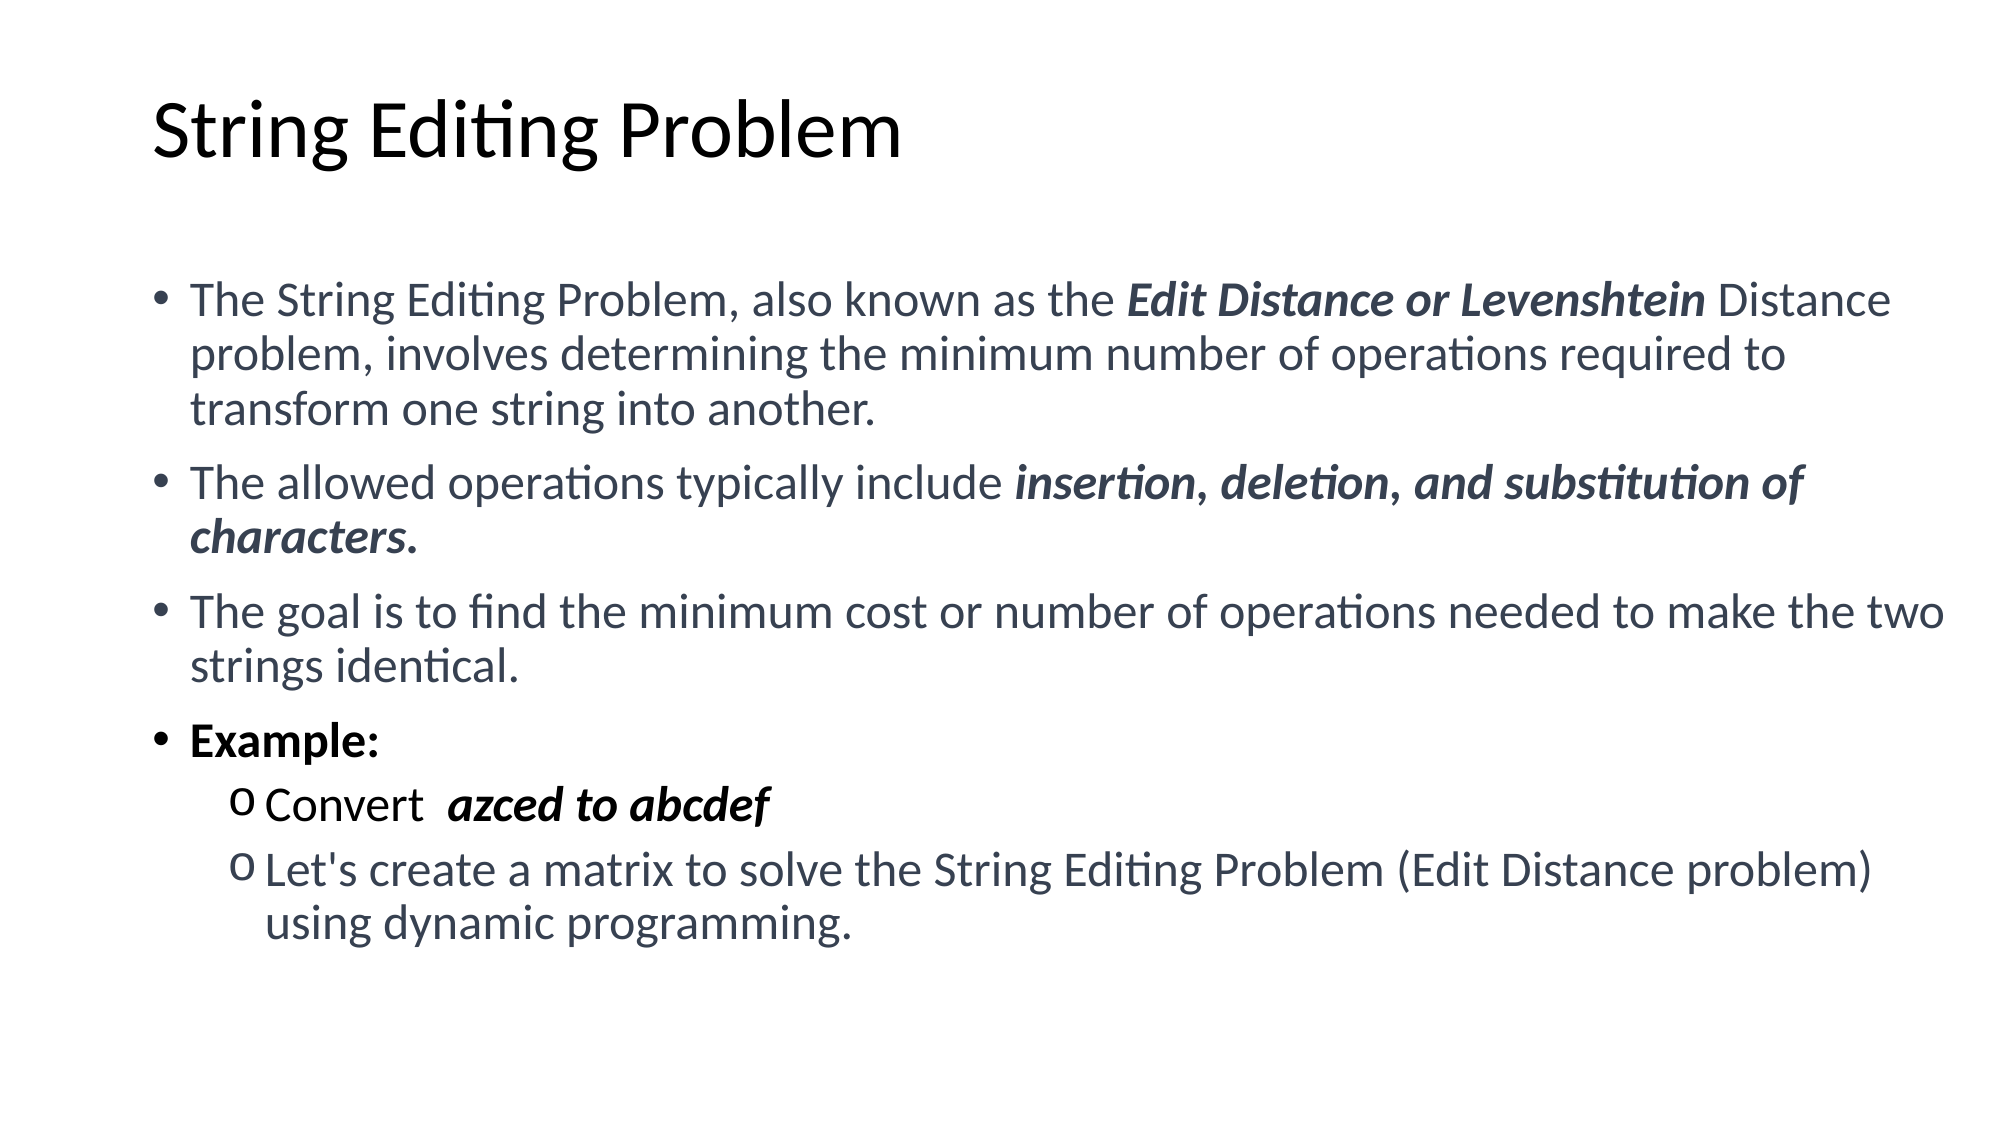

# String Editing Problem
The String Editing Problem, also known as the Edit Distance or Levenshtein Distance problem, involves determining the minimum number of operations required to transform one string into another.
The allowed operations typically include insertion, deletion, and substitution of characters.
The goal is to find the minimum cost or number of operations needed to make the two strings identical.
Example:
Convert  azced to abcdef
Let's create a matrix to solve the String Editing Problem (Edit Distance problem) using dynamic programming.